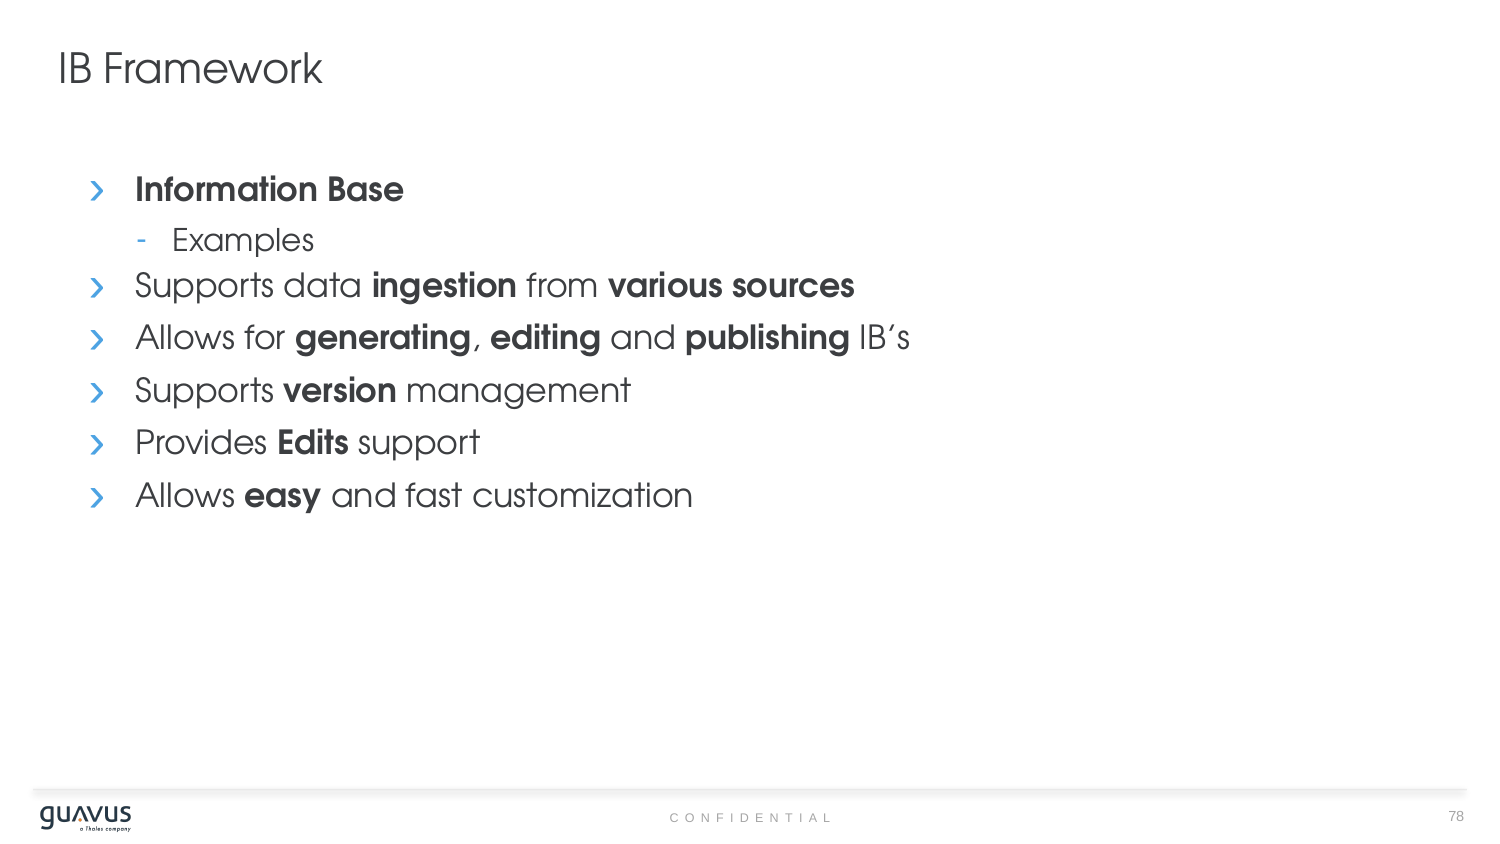

# IB Framework
Information Base
Examples
Supports data ingestion from various sources
Allows for generating, editing and publishing IB’s
Supports version management
Provides Edits support
Allows easy and fast customization